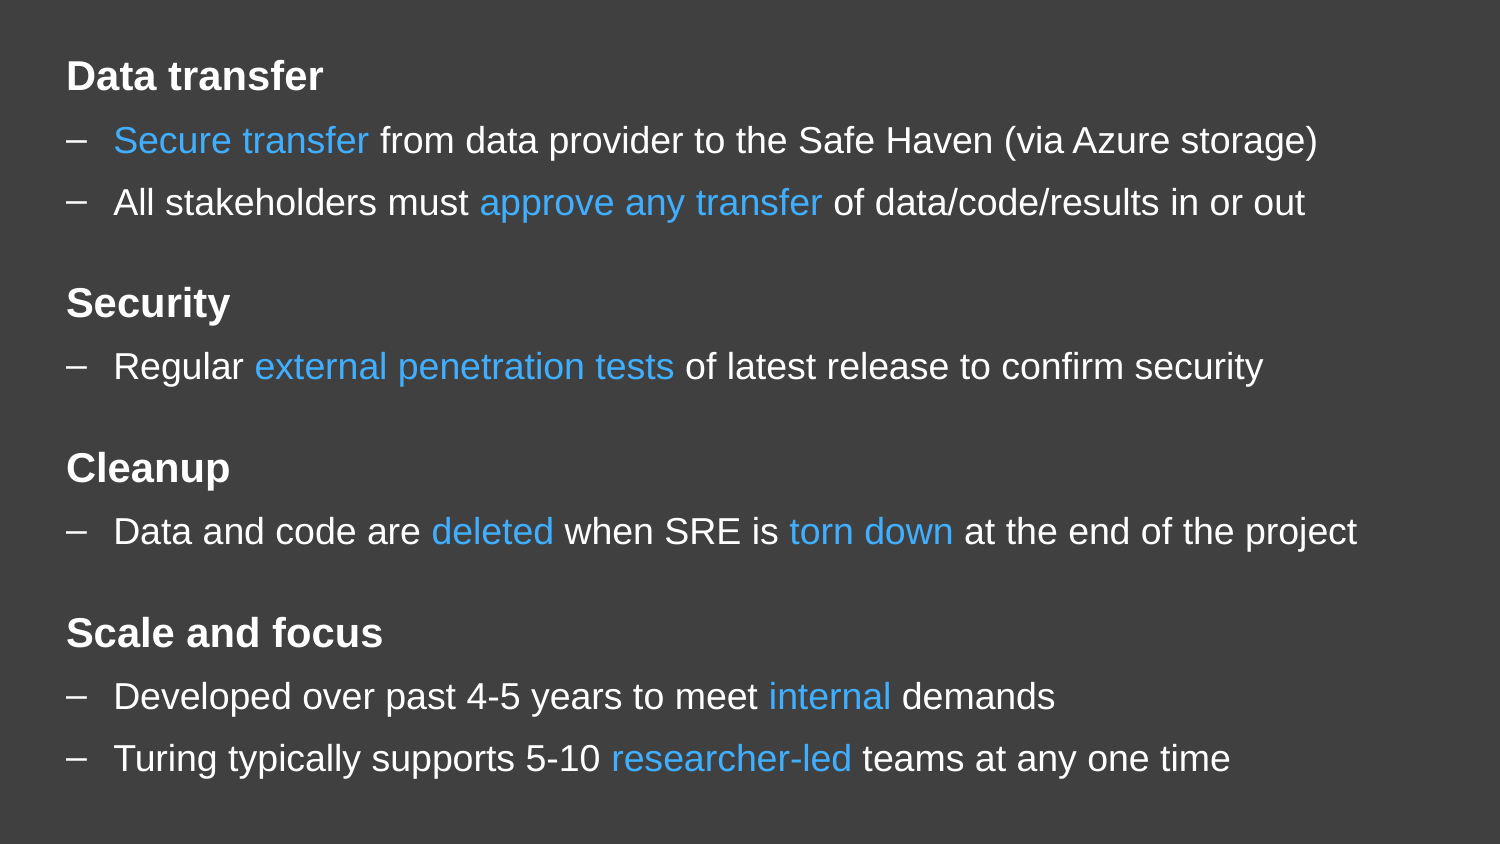

Data transfer
Secure transfer from data provider to the Safe Haven (via Azure storage)
All stakeholders must approve any transfer of data/code/results in or out

Security
Regular external penetration tests of latest release to confirm security

Cleanup
Data and code are deleted when SRE is torn down at the end of the project

Scale and focus
Developed over past 4-5 years to meet internal demands
Turing typically supports 5-10 researcher-led teams at any one time